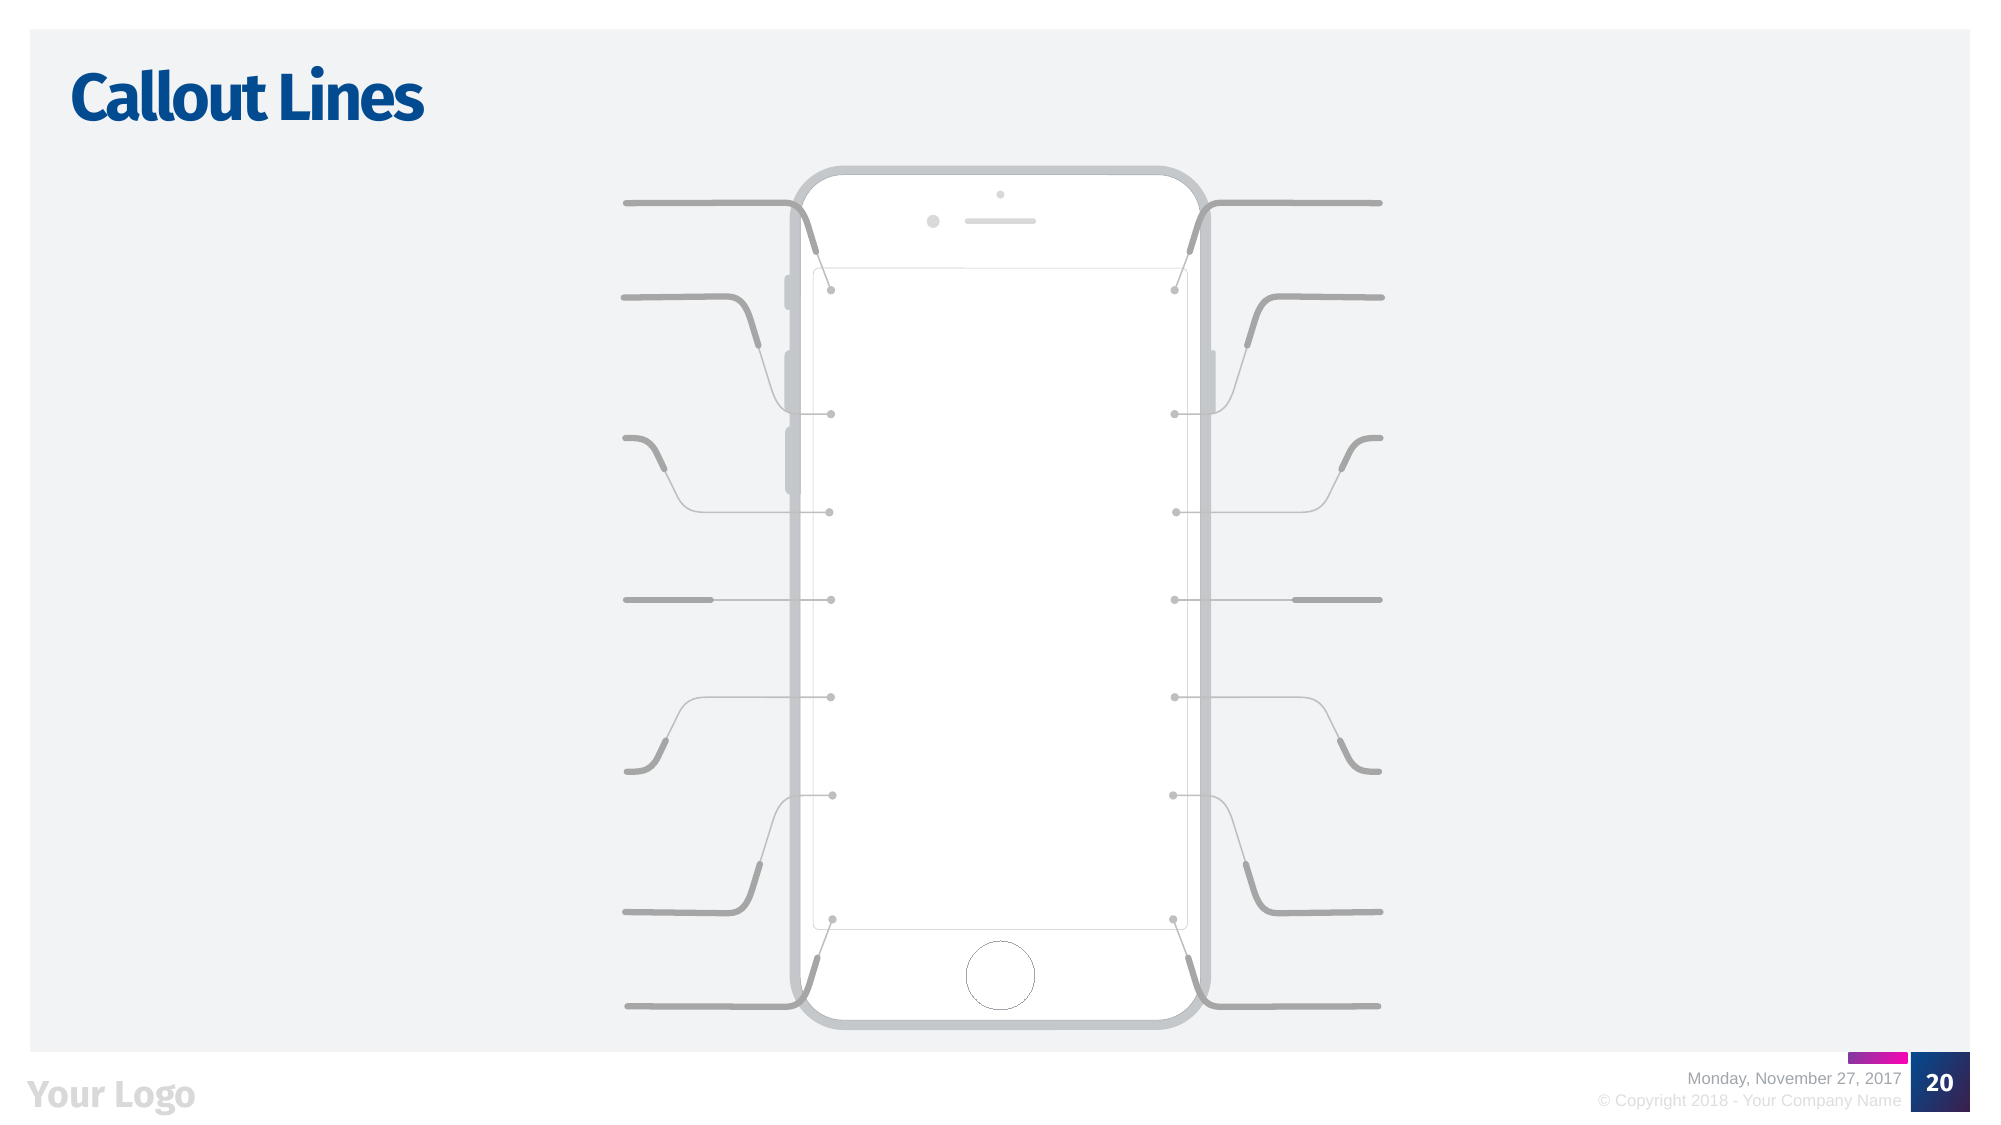

# Callout Lines

20
Monday, November 27, 2017
© Copyright 2018 - Your Company Name